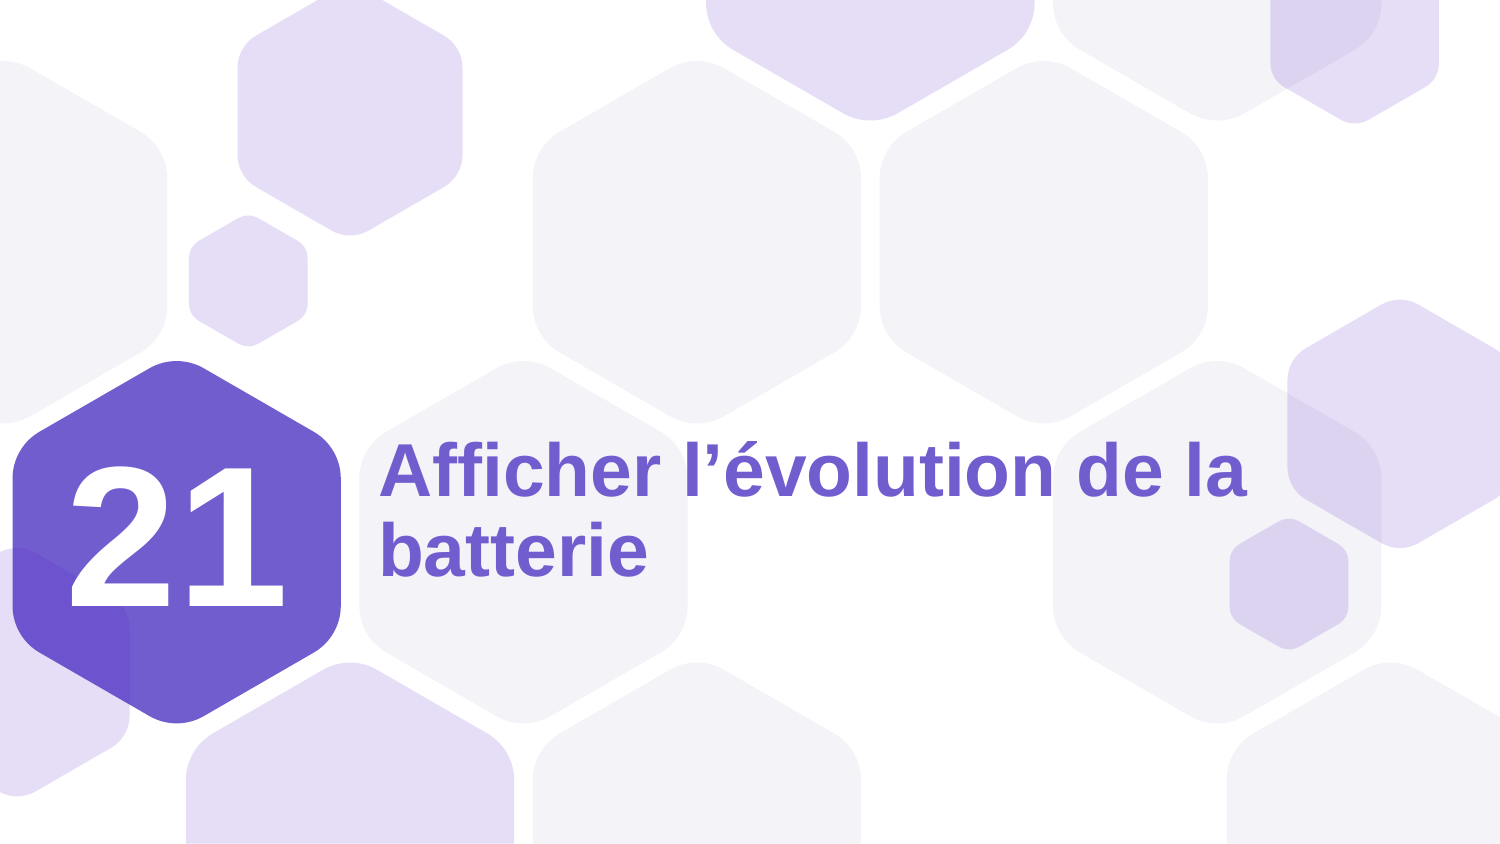

21
# Afficher l’évolution de la batterie